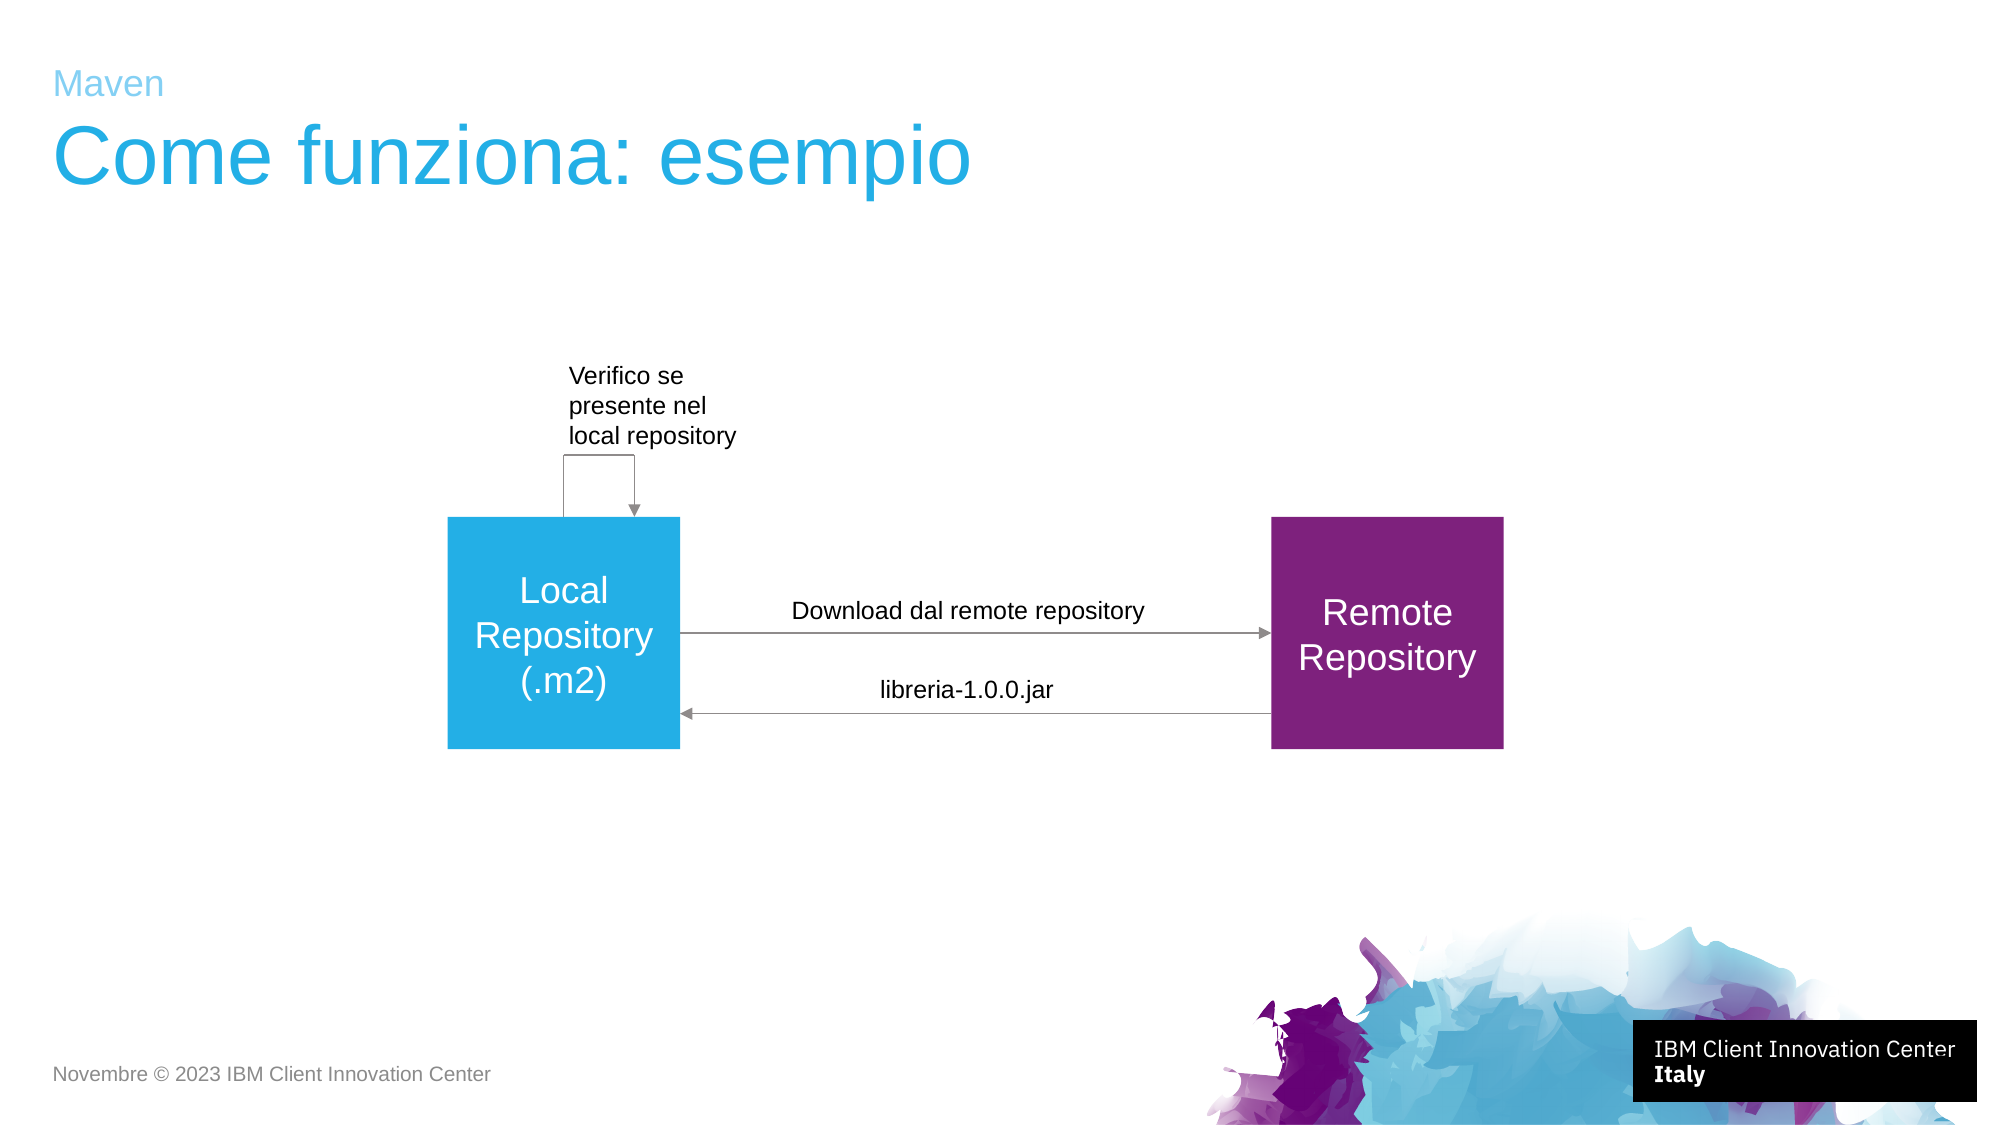

Maven
# Come funziona: esempio
Verifico se presente nel local repository
Local Repository (.m2)
Remote Repository
Download dal remote repository
libreria-1.0.0.jar
7
Novembre © 2023 IBM Client Innovation Center